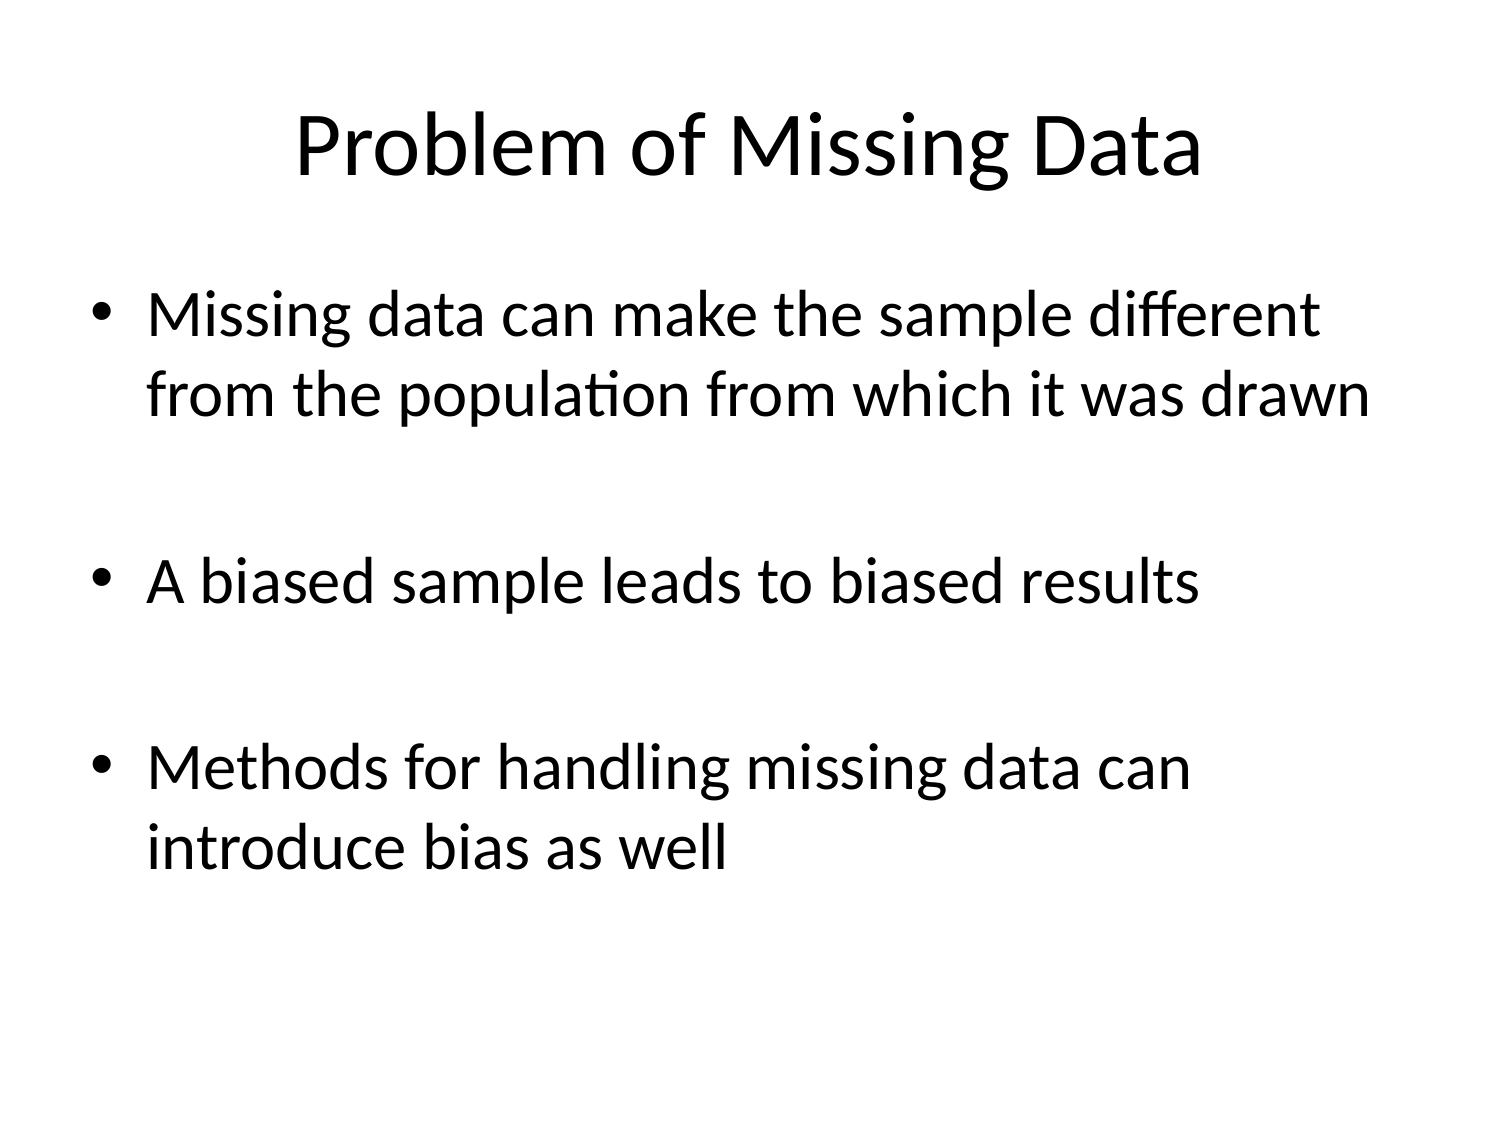

# Problem of Missing Data
Missing data can make the sample different from the population from which it was drawn

A biased sample leads to biased results

Methods for handling missing data can introduce bias as well